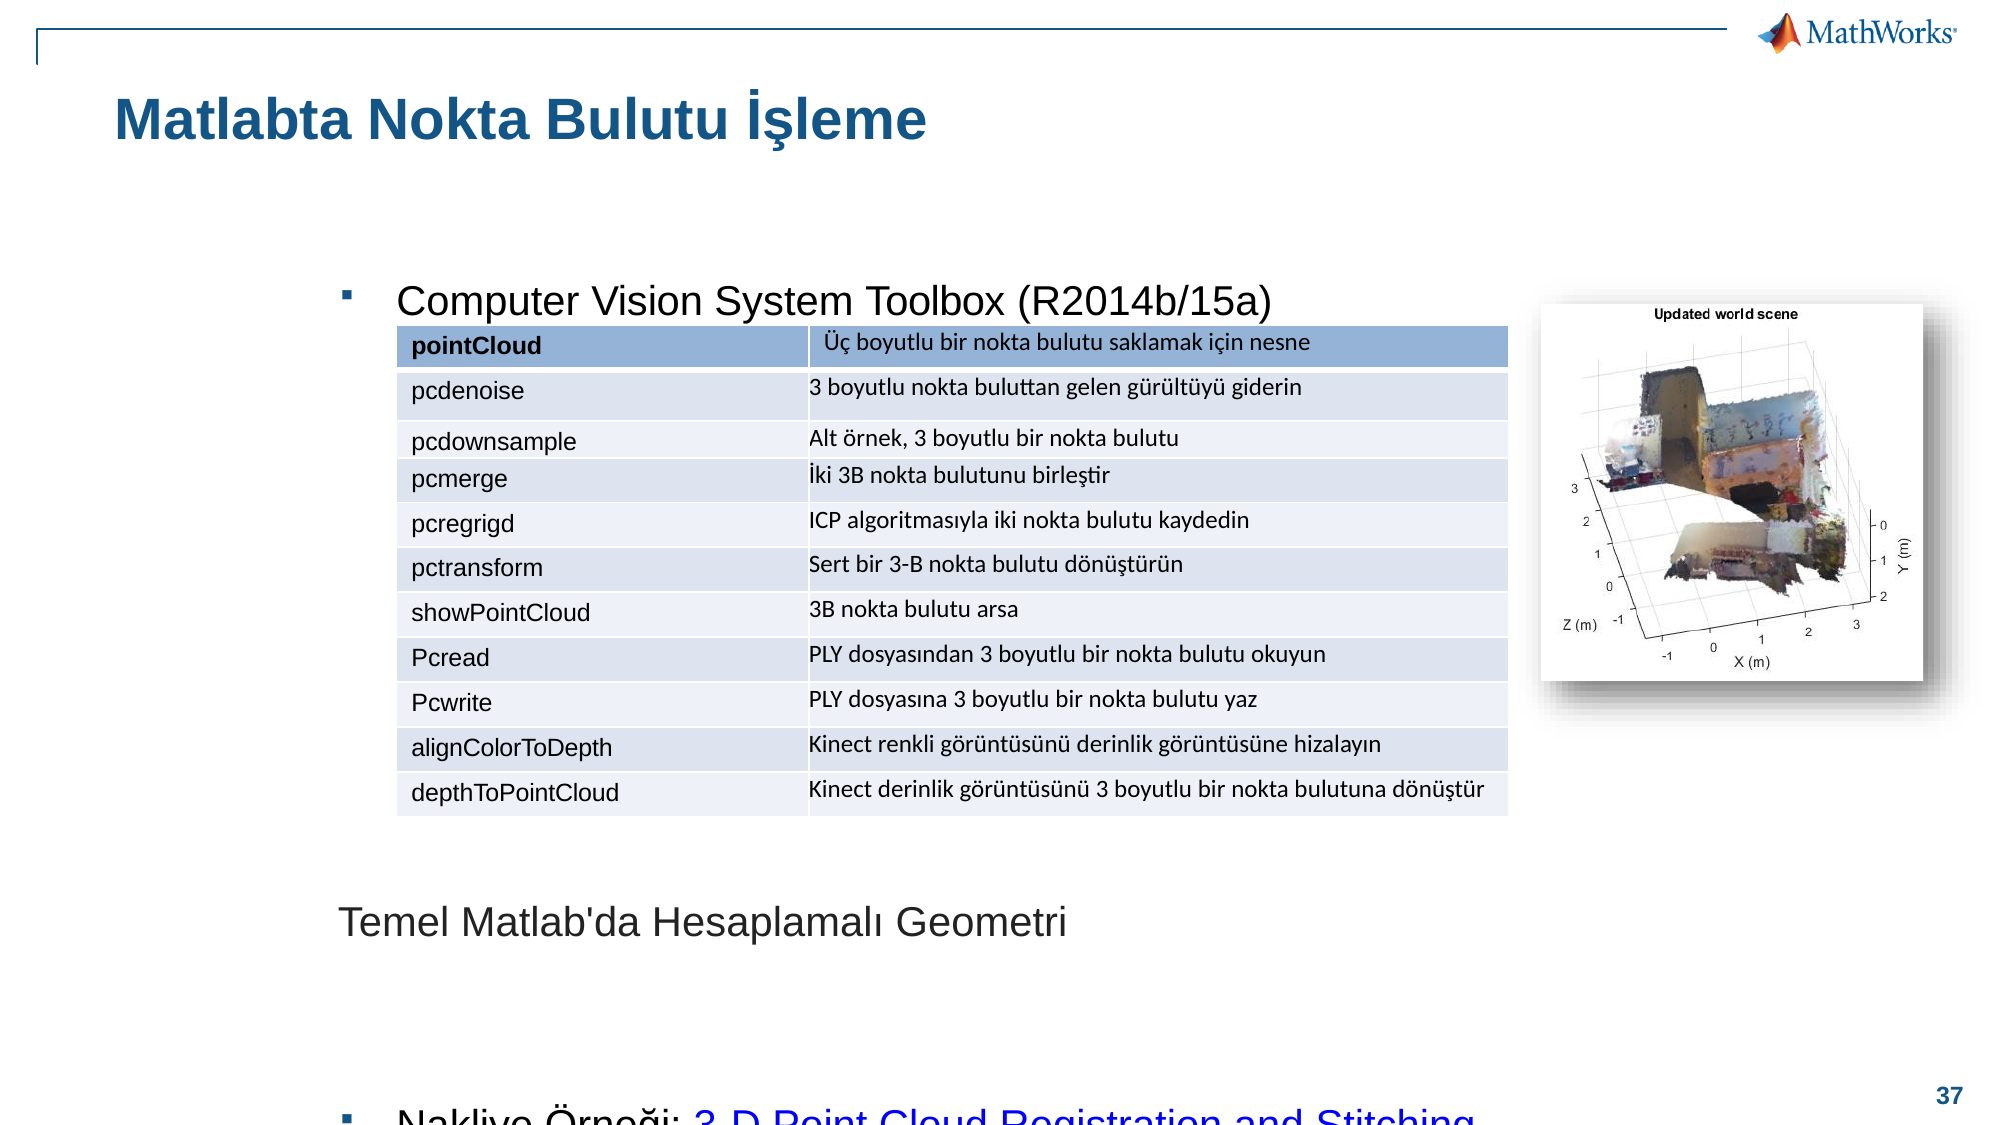

# Matlabta Nokta Bulutu İşleme
Computer Vision System Toolbox (R2014b/15a)

| pointCloud | Üç boyutlu bir nokta bulutu saklamak için nesne |
| --- | --- |
| pcdenoise | 3 boyutlu nokta buluttan gelen gürültüyü giderin |
| pcdownsample | Alt örnek, 3 boyutlu bir nokta bulutu |
| pcmerge | İki 3B nokta bulutunu birleştir |
| pcregrigd | ICP algoritmasıyla iki nokta bulutu kaydedin |
| pctransform | Sert bir 3-B nokta bulutu dönüştürün |
| showPointCloud | 3B nokta bulutu arsa |
| Pcread | PLY dosyasından 3 boyutlu bir nokta bulutu okuyun |
| Pcwrite | PLY dosyasına 3 boyutlu bir nokta bulutu yaz |
| alignColorToDepth | Kinect renkli görüntüsünü derinlik görüntüsüne hizalayın |
| depthToPointCloud | Kinect derinlik görüntüsünü 3 boyutlu bir nokta bulutuna dönüştür |
Temel Matlab'da Hesaplamalı Geometri

Nakliye Örneği: 3-D Point Cloud Registration and Stitching
37